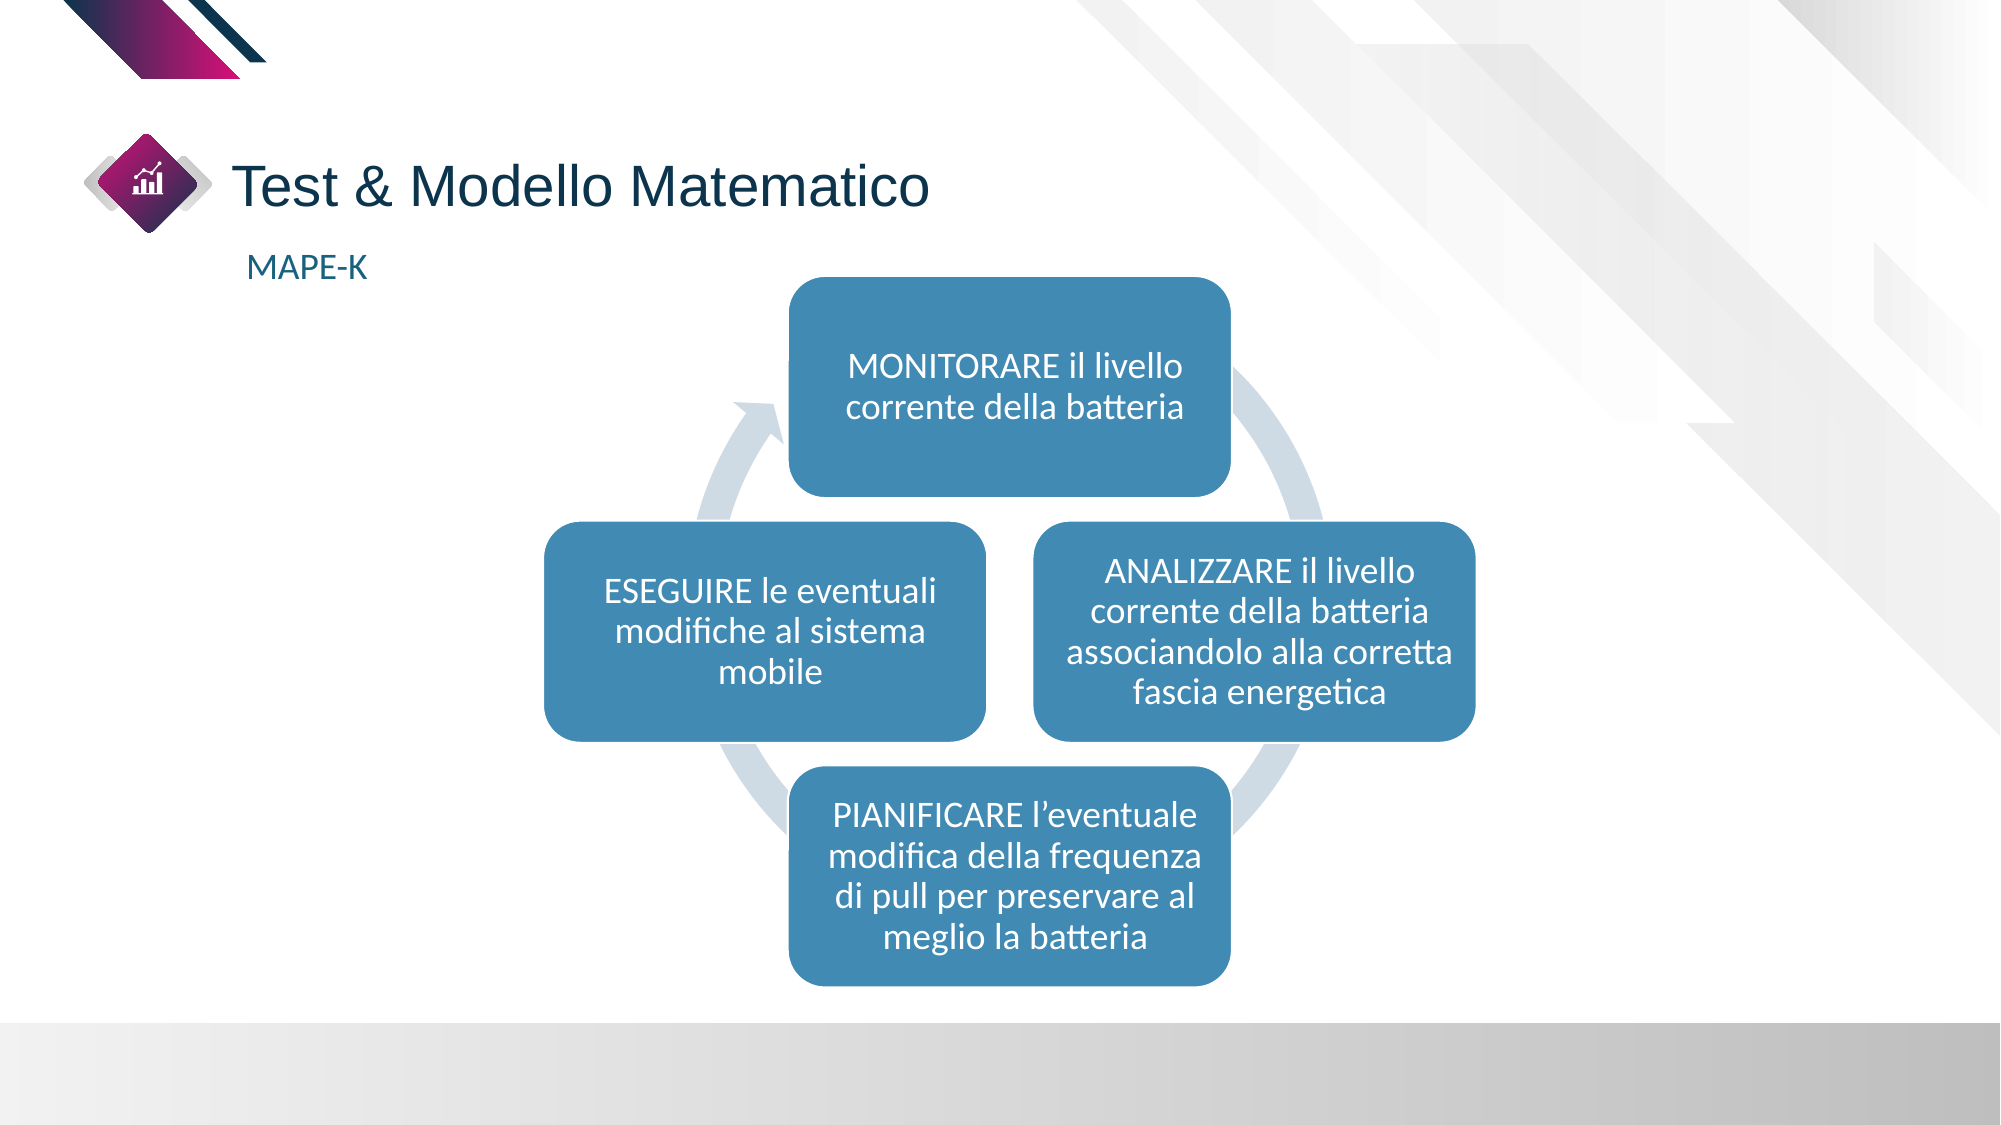

Left Image Slide

Test & Modello Matematico
MAPE-K
MONITORARE il livello corrente della batteria
ANALIZZARE il livello corrente della batteria associandolo alla corretta fascia energetica
PIANIFICARE l’eventuale modifica della frequenza di pull per preservare al meglio la batteria
ESEGUIRE le eventuali modifiche al sistema mobile